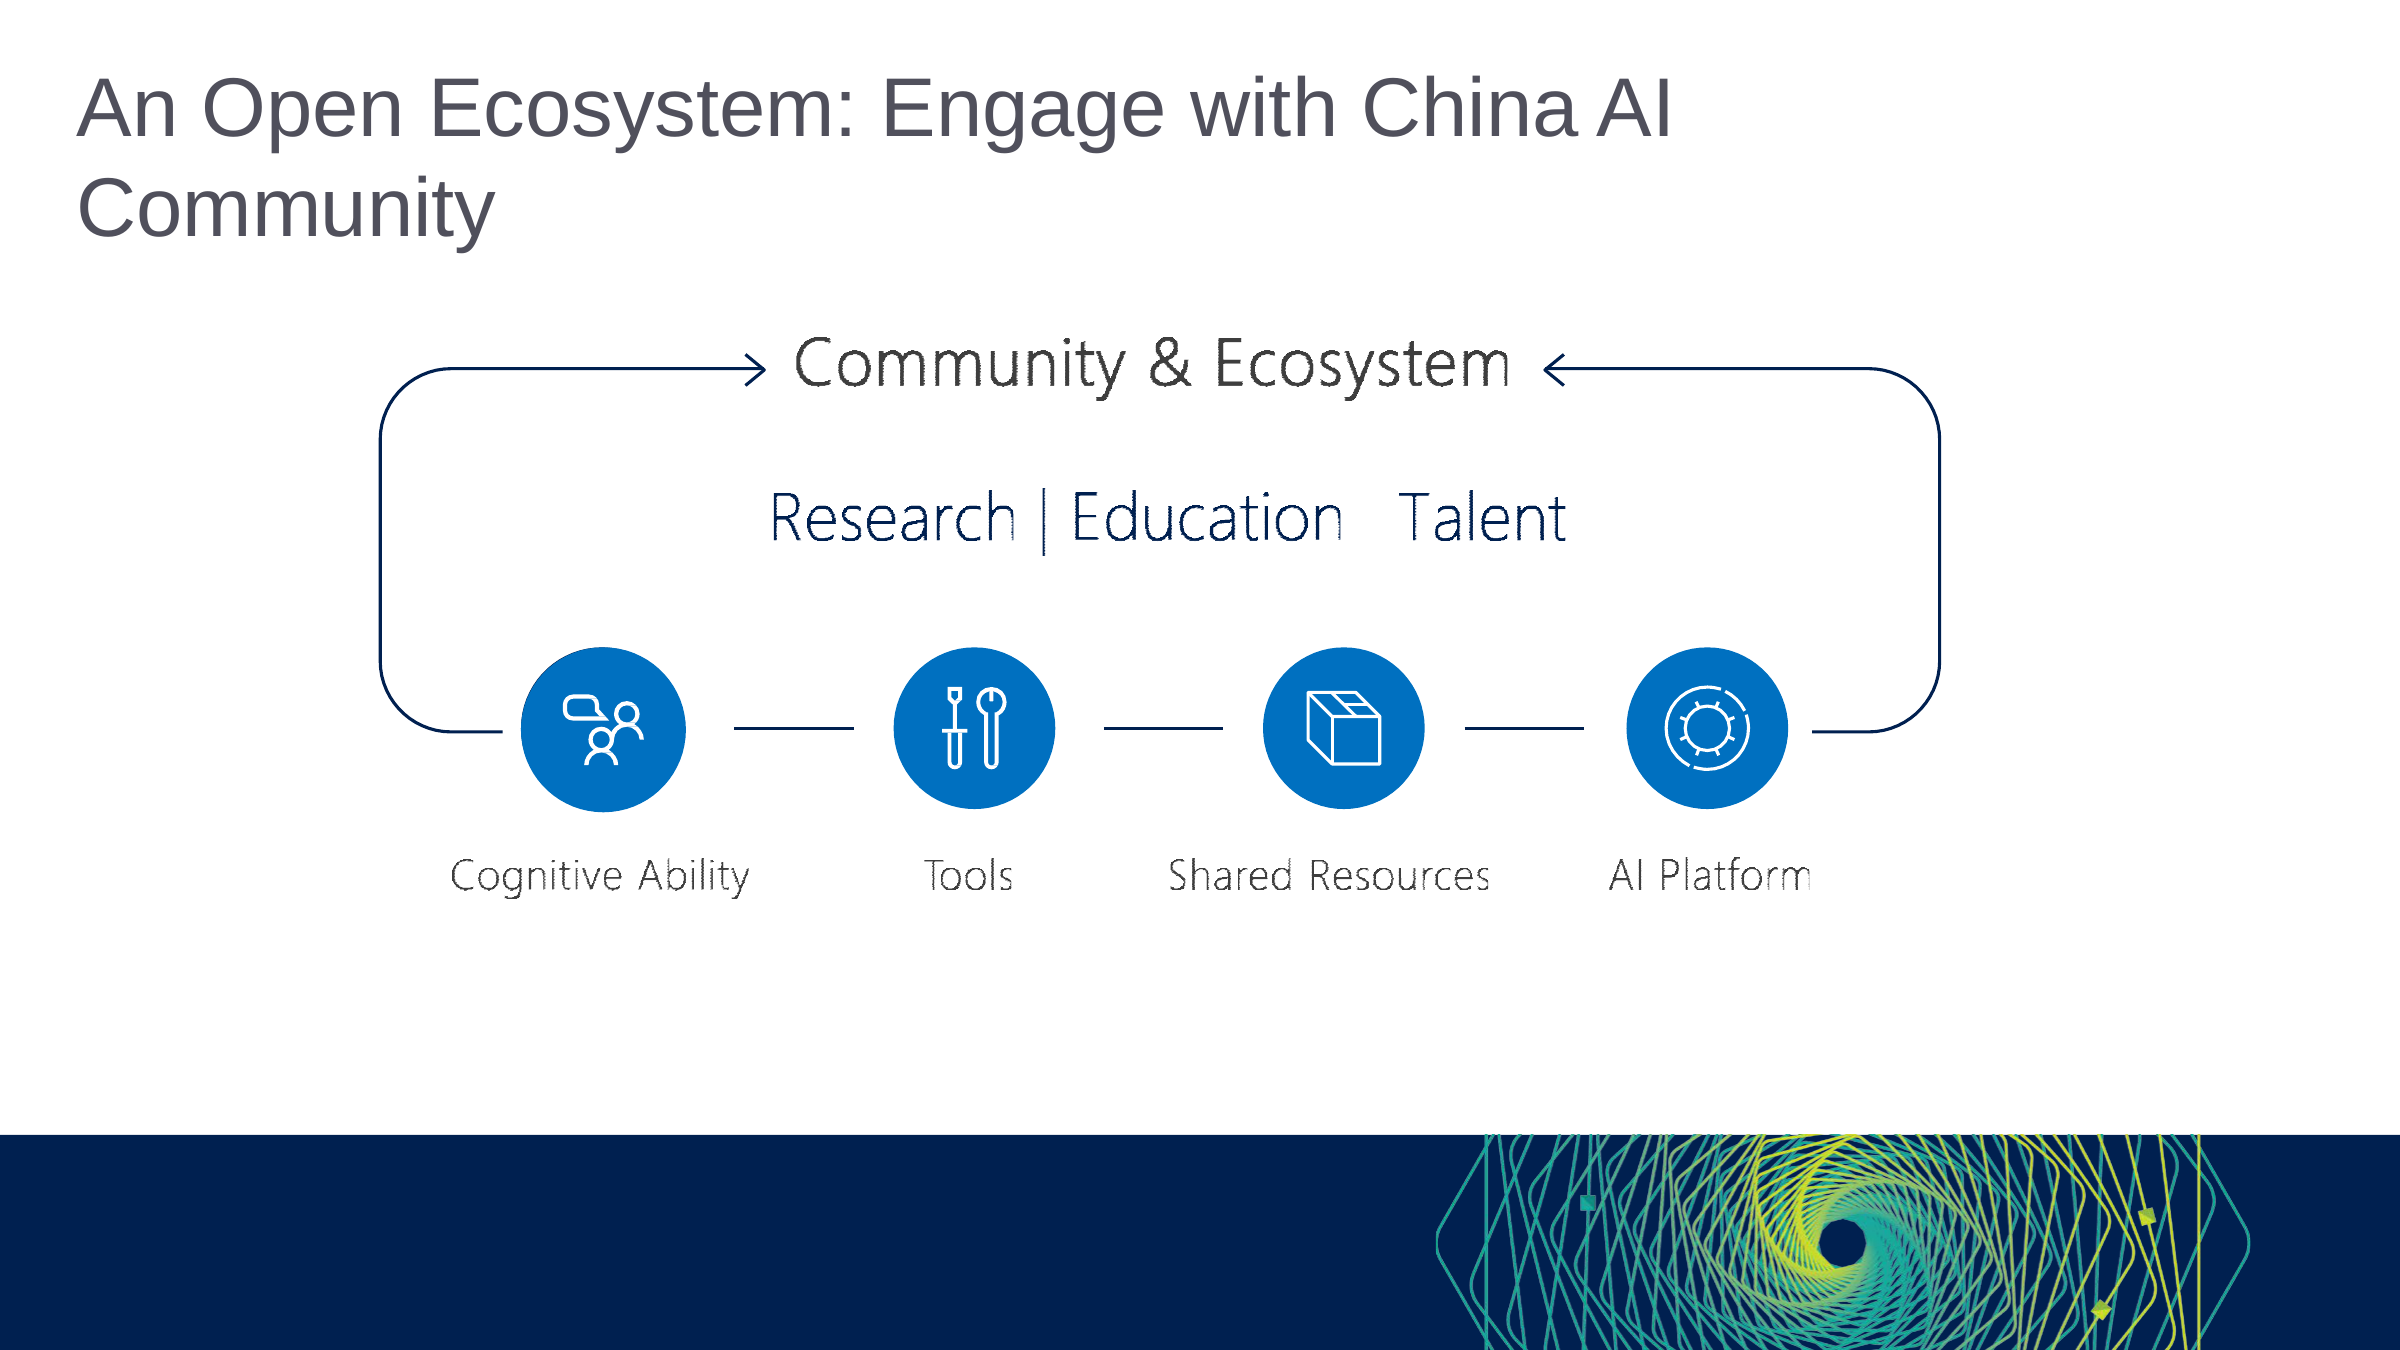

# An Open Ecosystem: Engage with China AI Community